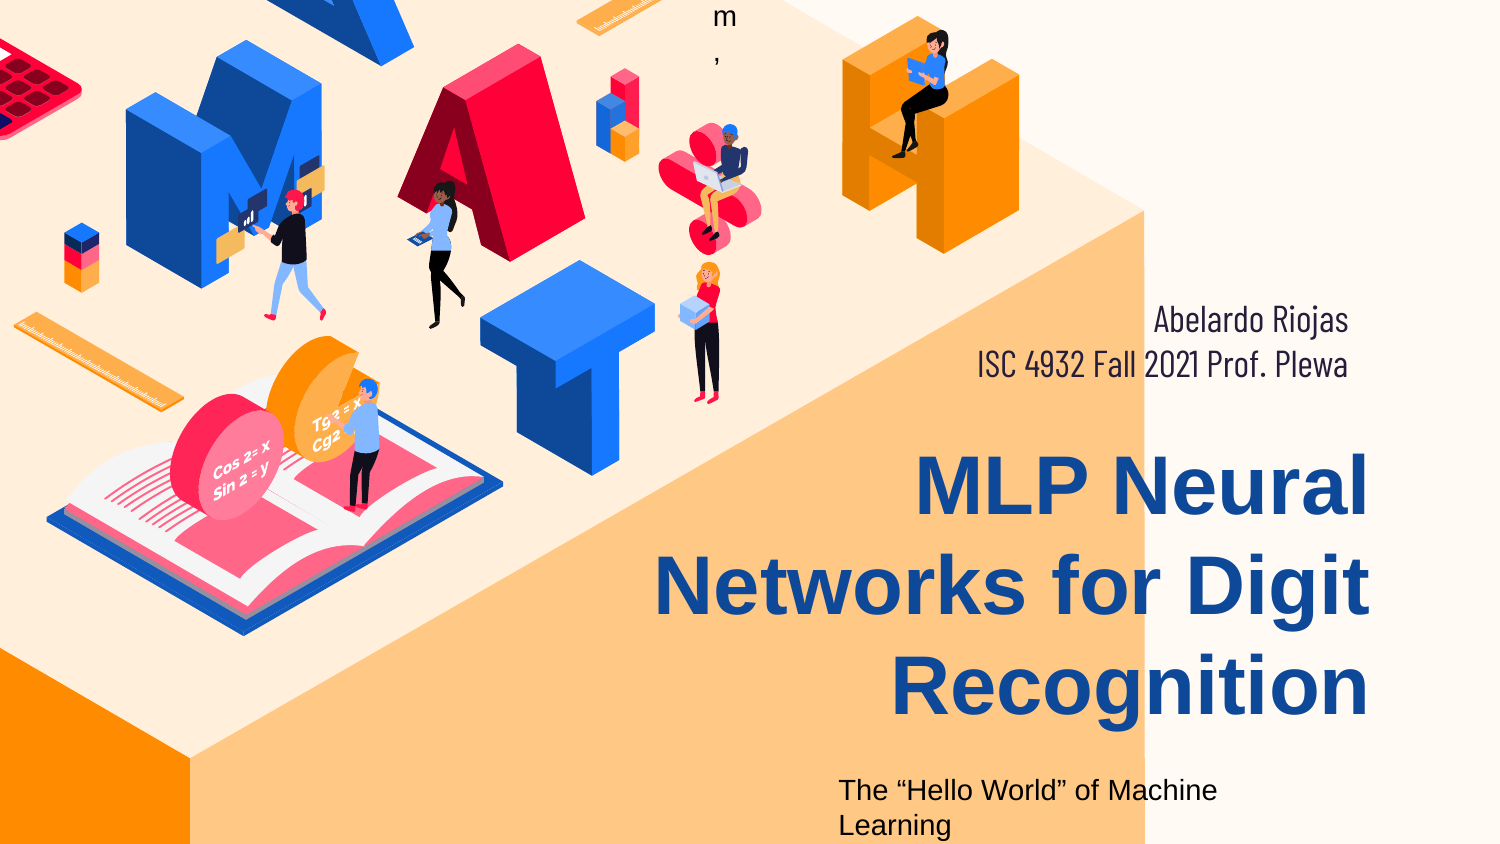

erghm,

Abelardo Riojas
ISC 4932 Fall 2021 Prof. Plewa
# MLP Neural Networks for Digit Recognition
The “Hello World” of Machine Learning